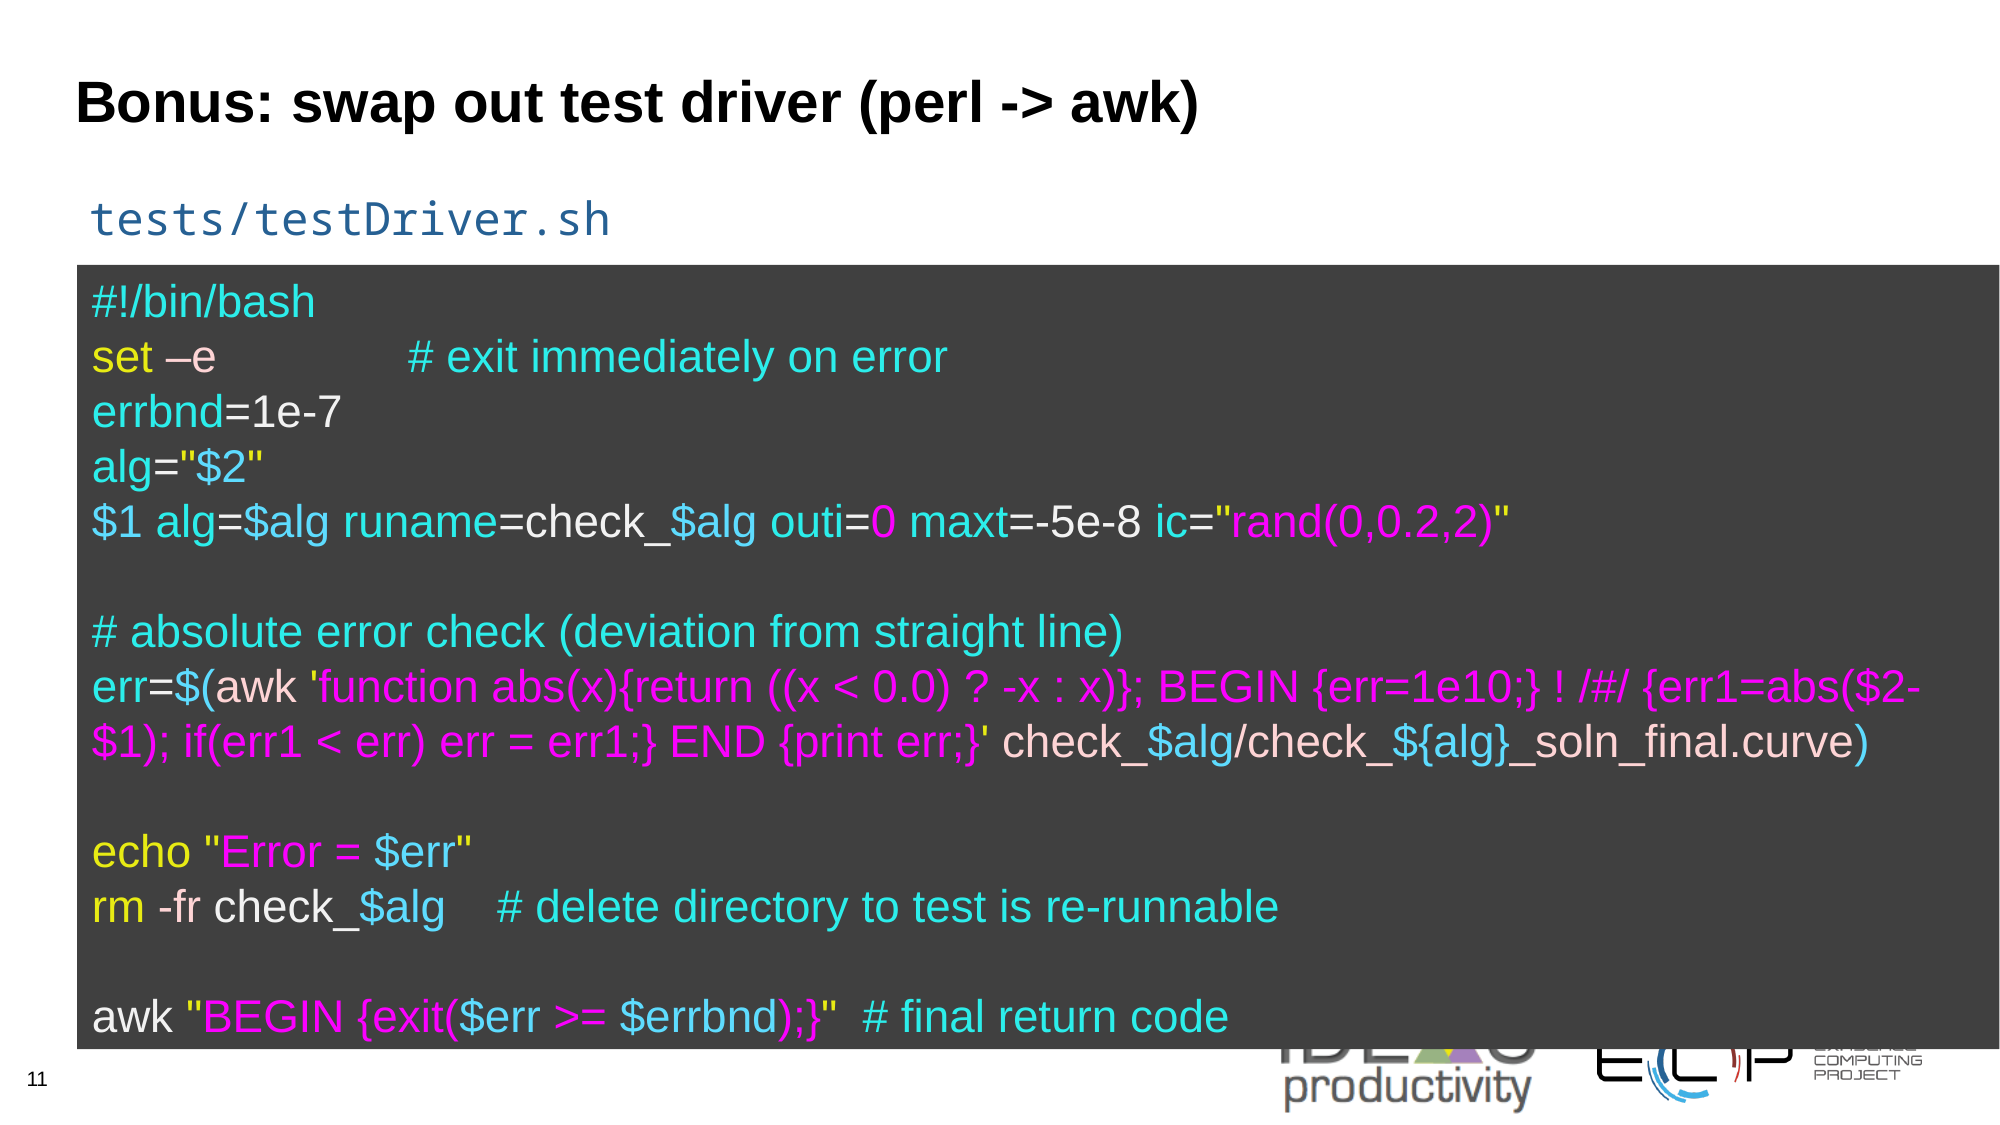

# Bonus: swap out test driver (perl -> awk)
tests/testDriver.sh
#!/bin/bash
set –e               # exit immediately on error
errbnd=1e-7
alg="$2"
$1 alg=$alg runame=check_$alg outi=0 maxt=-5e-8 ic="rand(0,0.2,2)"

# absolute error check (deviation from straight line)
err=$(awk 'function abs(x){return ((x < 0.0) ? -x : x)}; BEGIN {err=1e10;} ! /#/ {err1=abs($2-$1); if(err1 < err) err = err1;} END {print err;}' check_$alg/check_${alg}_soln_final.curve)

echo "Error = $err"
rm -fr check_$alg    # delete directory to test is re-runnable

awk "BEGIN {exit($err >= $errbnd);}"  # final return code